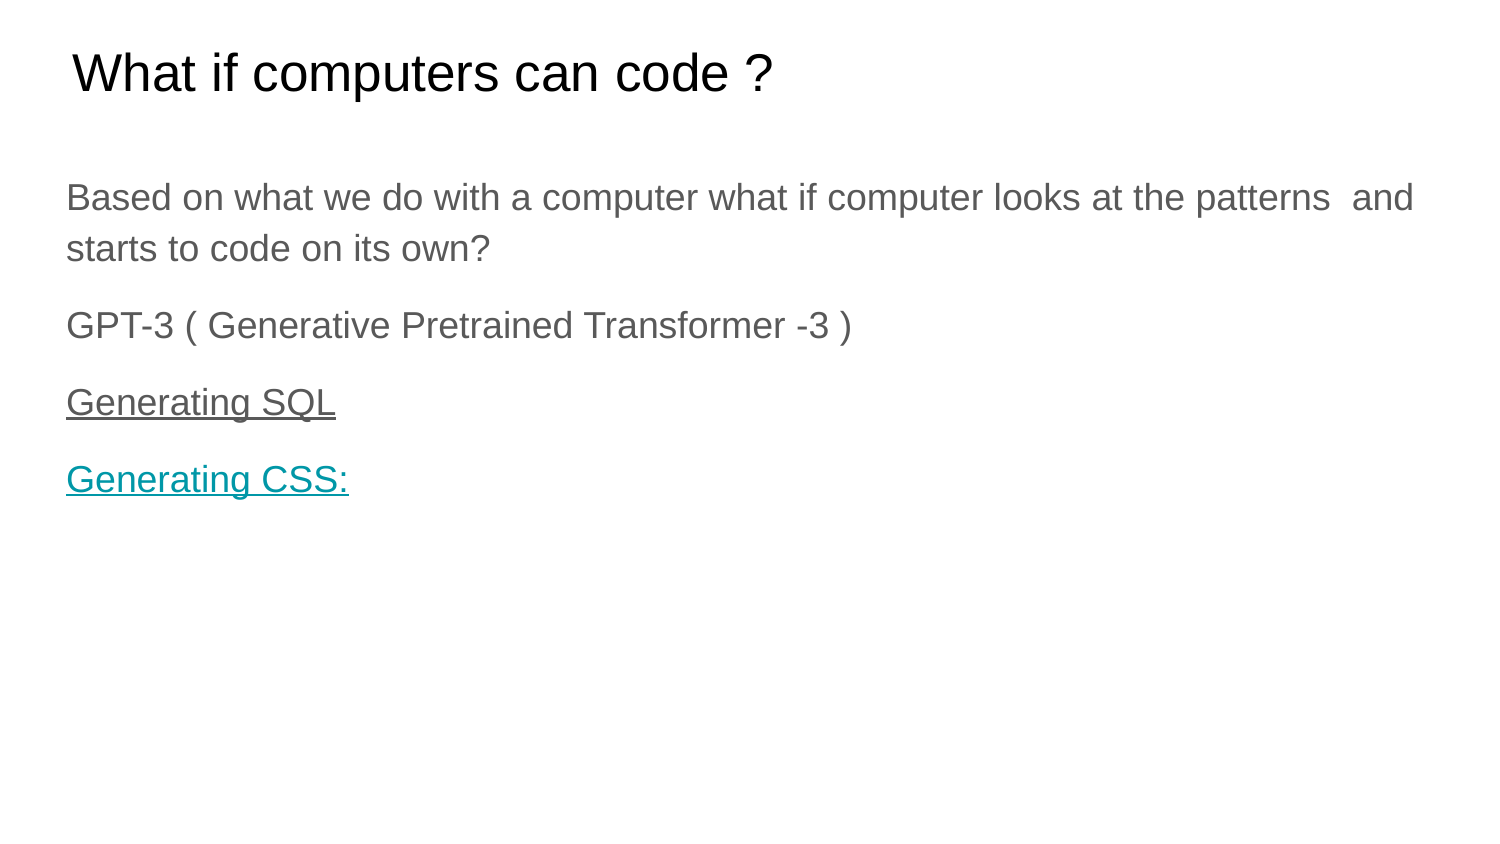

# What if computers can code ?
Based on what we do with a computer what if computer looks at the patterns  and starts to code on its own?
GPT-3 ( Generative Pretrained Transformer -3 )
Generating SQL
Generating CSS: